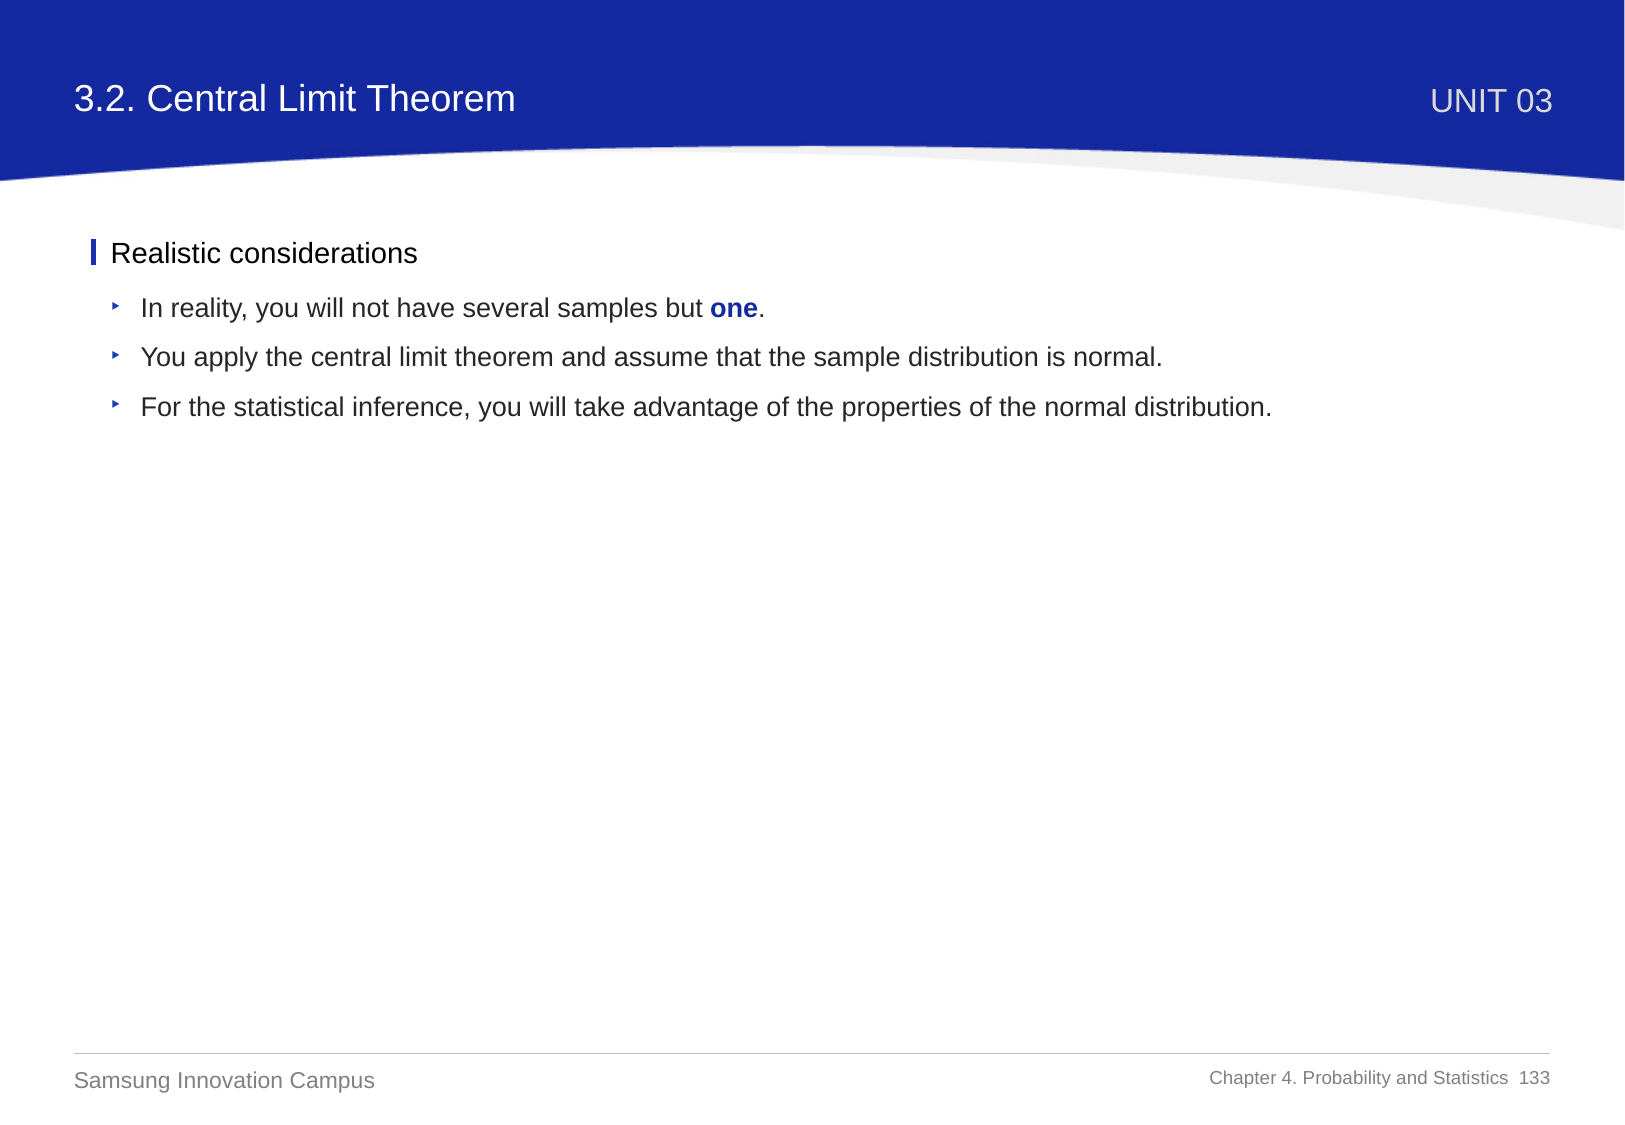

3.2. Central Limit Theorem
UNIT 03
Realistic considerations
In reality, you will not have several samples but one.
You apply the central limit theorem and assume that the sample distribution is normal.
For the statistical inference, you will take advantage of the properties of the normal distribution.